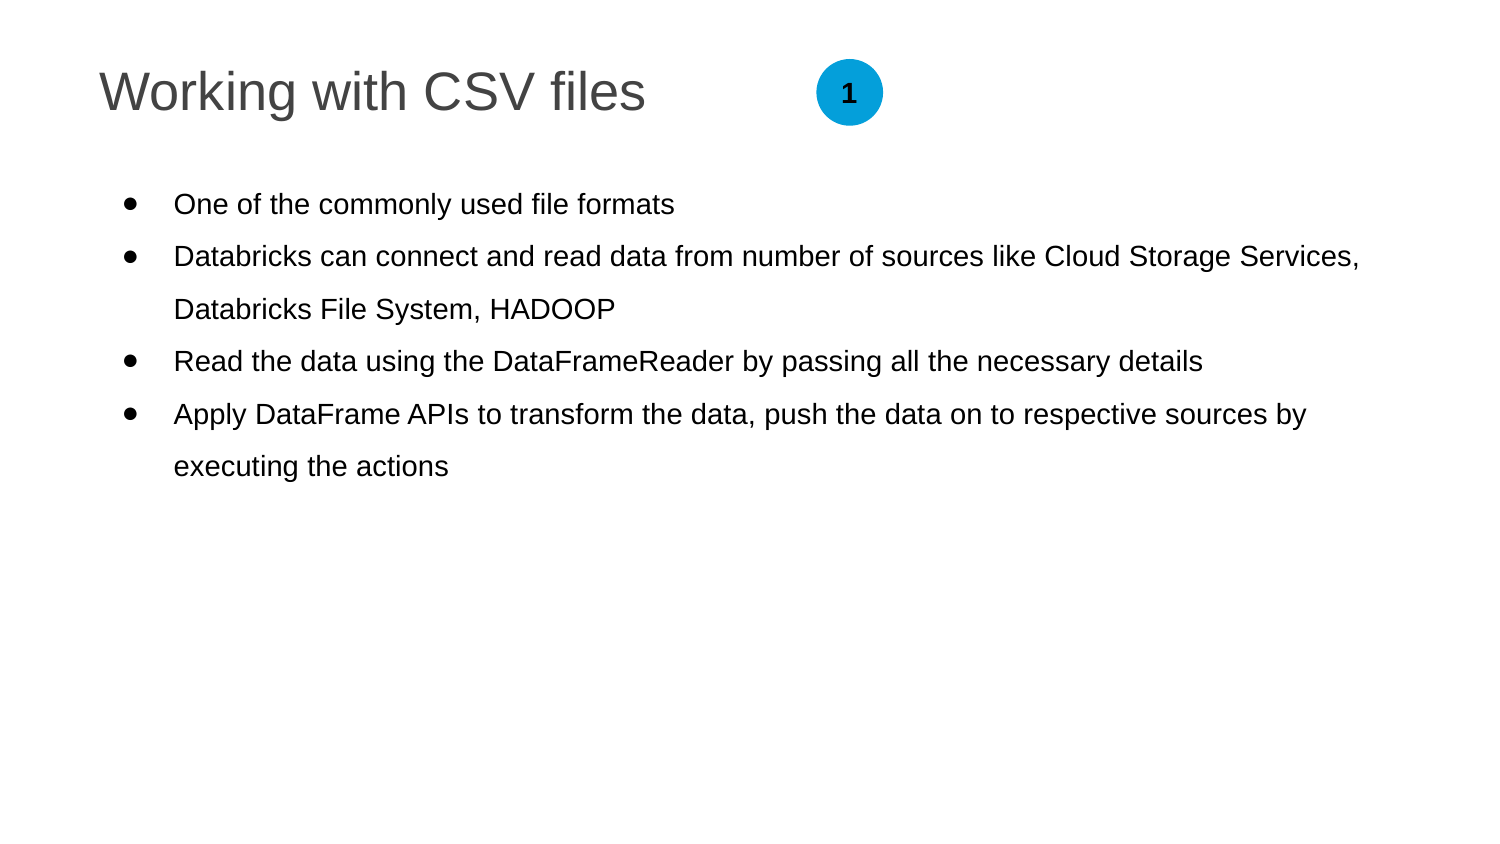

Working with CSV files
1
One of the commonly used file formats
Databricks can connect and read data from number of sources like Cloud Storage Services, Databricks File System, HADOOP
Read the data using the DataFrameReader by passing all the necessary details
Apply DataFrame APIs to transform the data, push the data on to respective sources by executing the actions